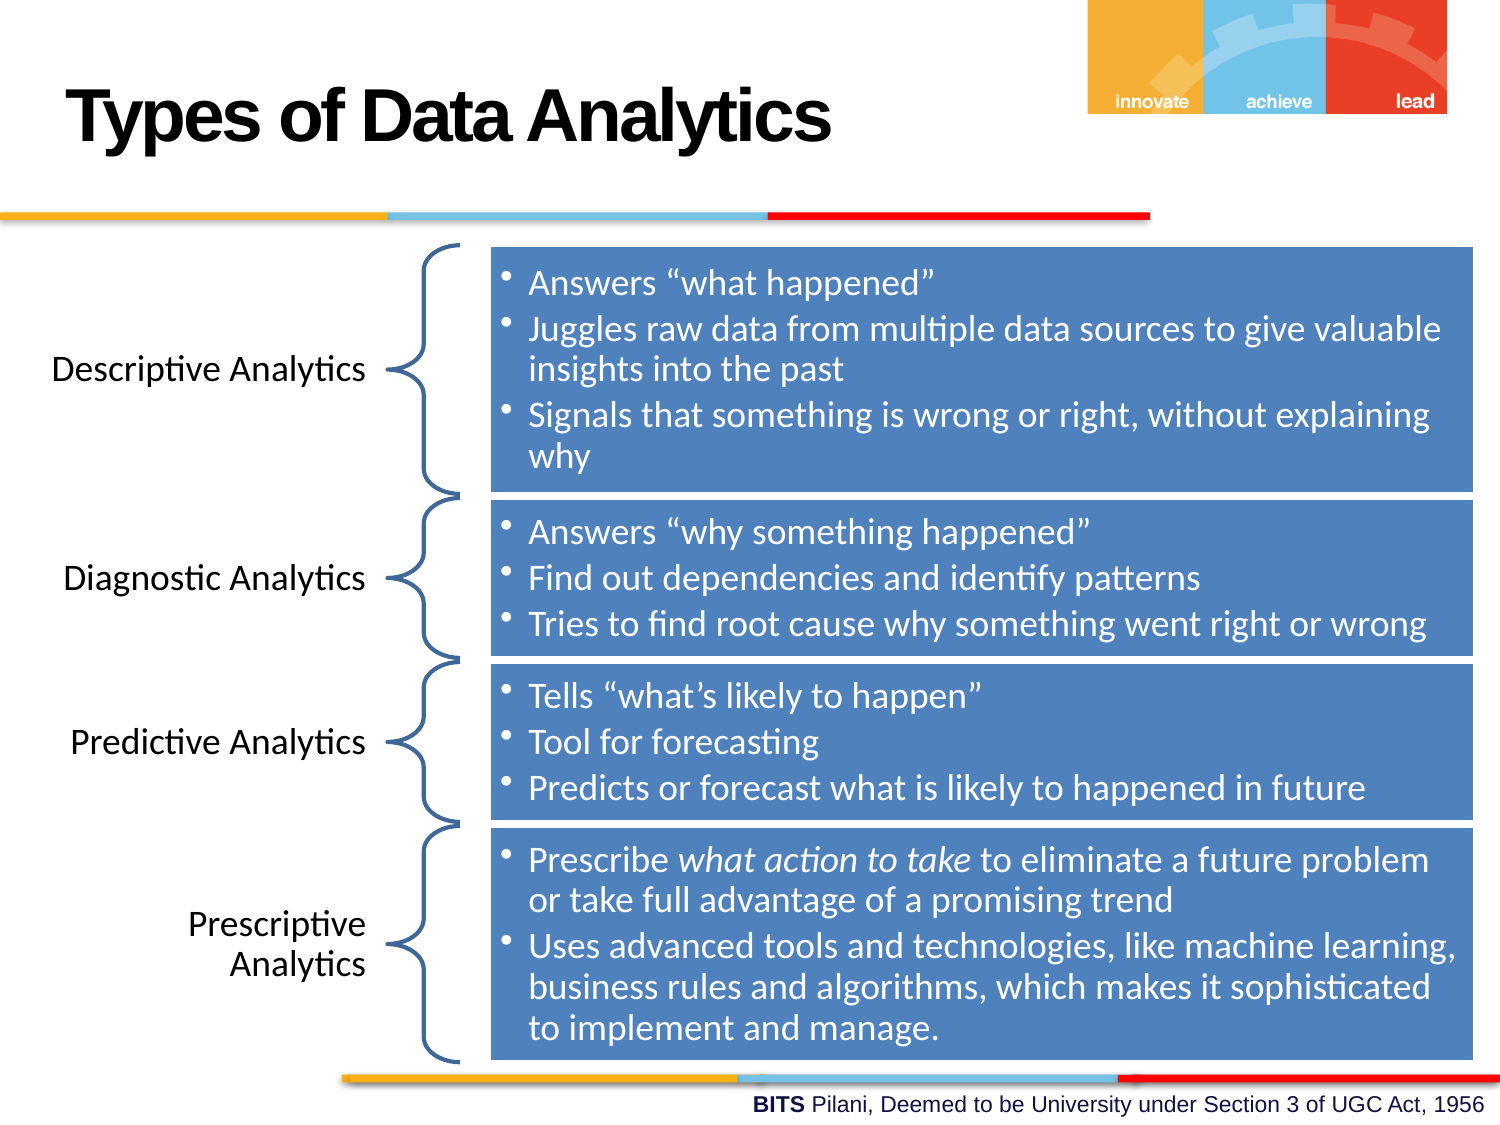

Types of Data Analytics
Descriptive Analytics
Answers “what happened”
Juggles raw data from multiple data sources to give valuable insights into the past
Signals that something is wrong or right, without explaining why
Diagnostic Analytics
Answers “why something happened”
Find out dependencies and identify patterns
Tries to find root cause why something went right or wrong
Predictive Analytics
Tells “what’s likely to happen”
Tool for forecasting
Predicts or forecast what is likely to happened in future
Prescriptive Analytics
Prescribe what action to take to eliminate a future problem or take full advantage of a promising trend
Uses advanced tools and technologies, like machine learning, business rules and algorithms, which makes it sophisticated to implement and manage.